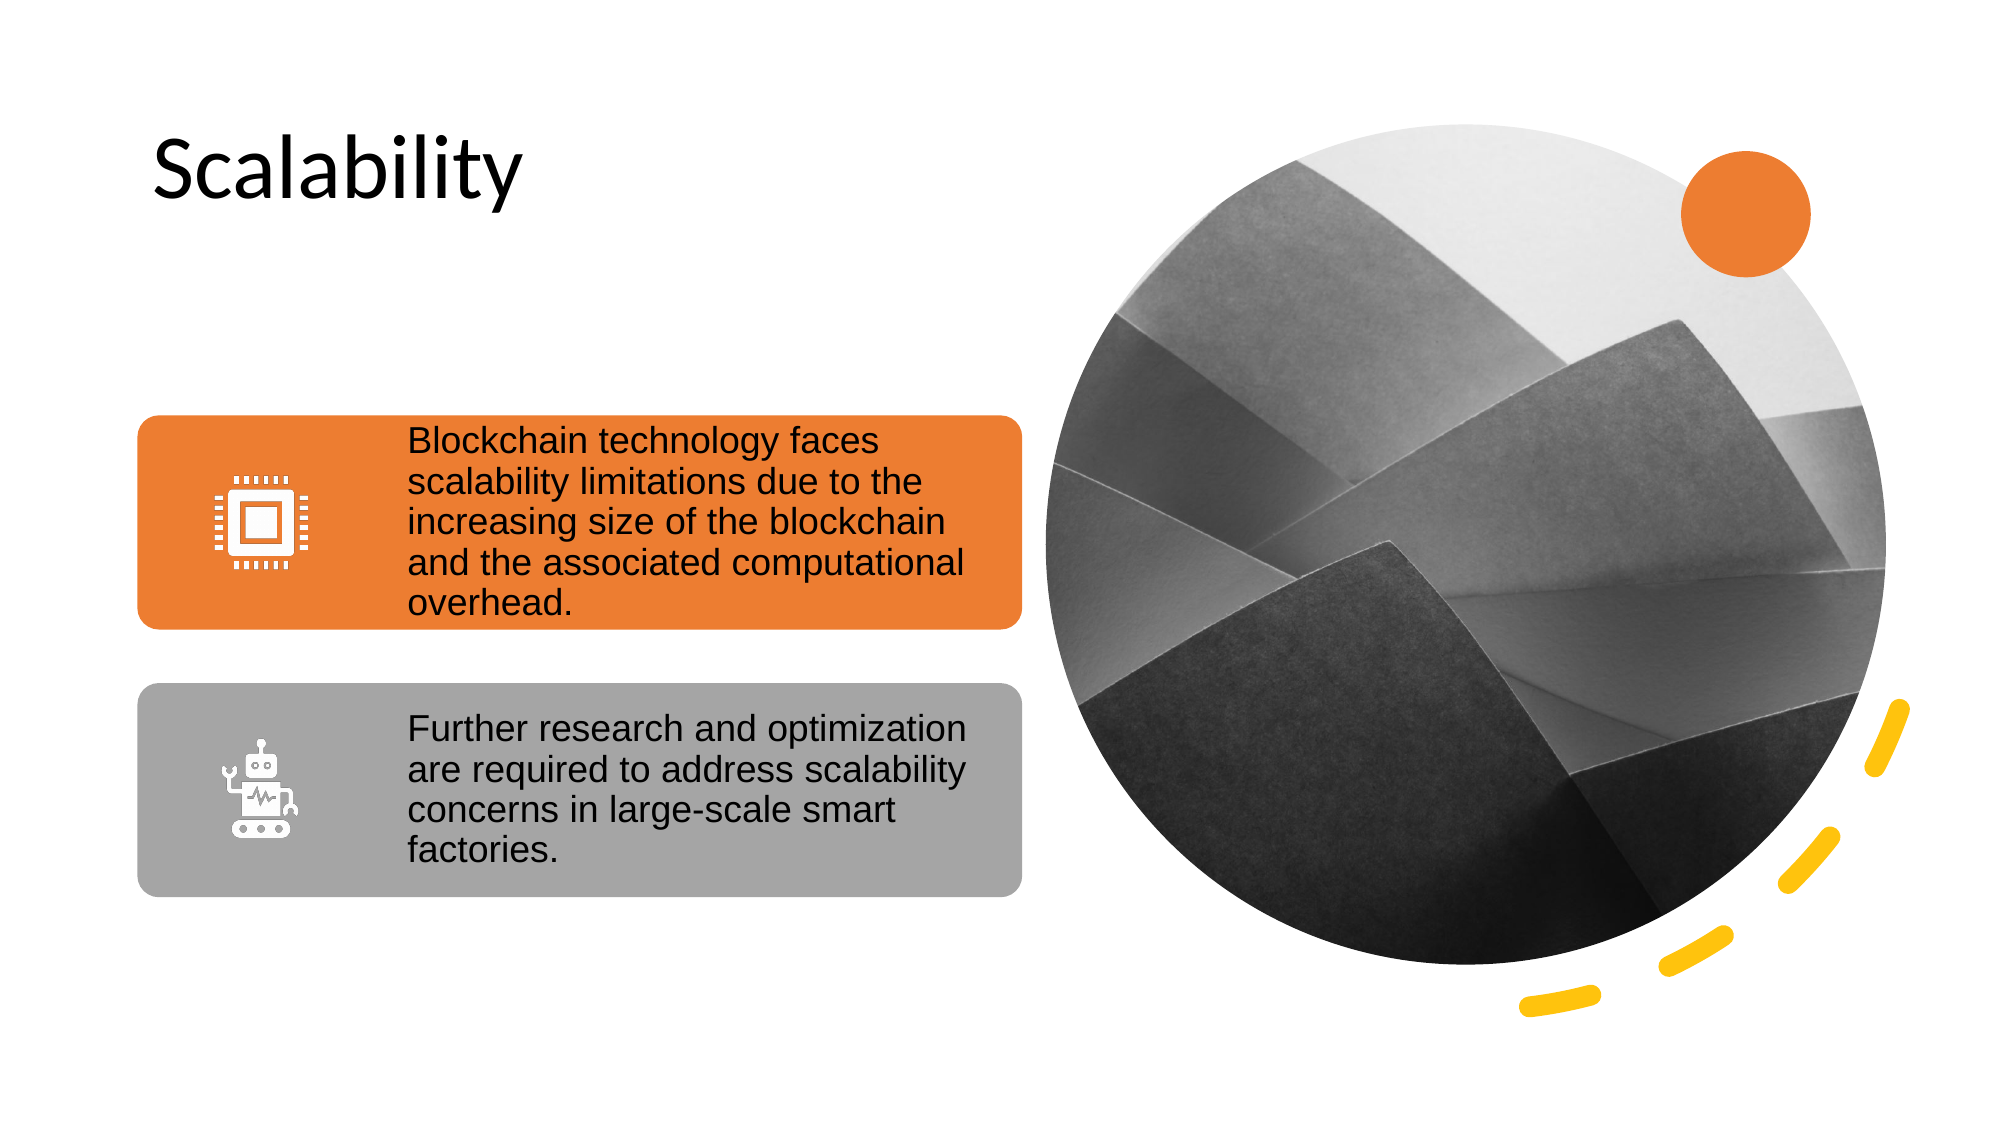

# Scalability

Blockchain technology faces scalability limitations due to the increasing size of the blockchain and the associated computational overhead.
Further research and optimization are required to address scalability concerns in large-scale smart factories.